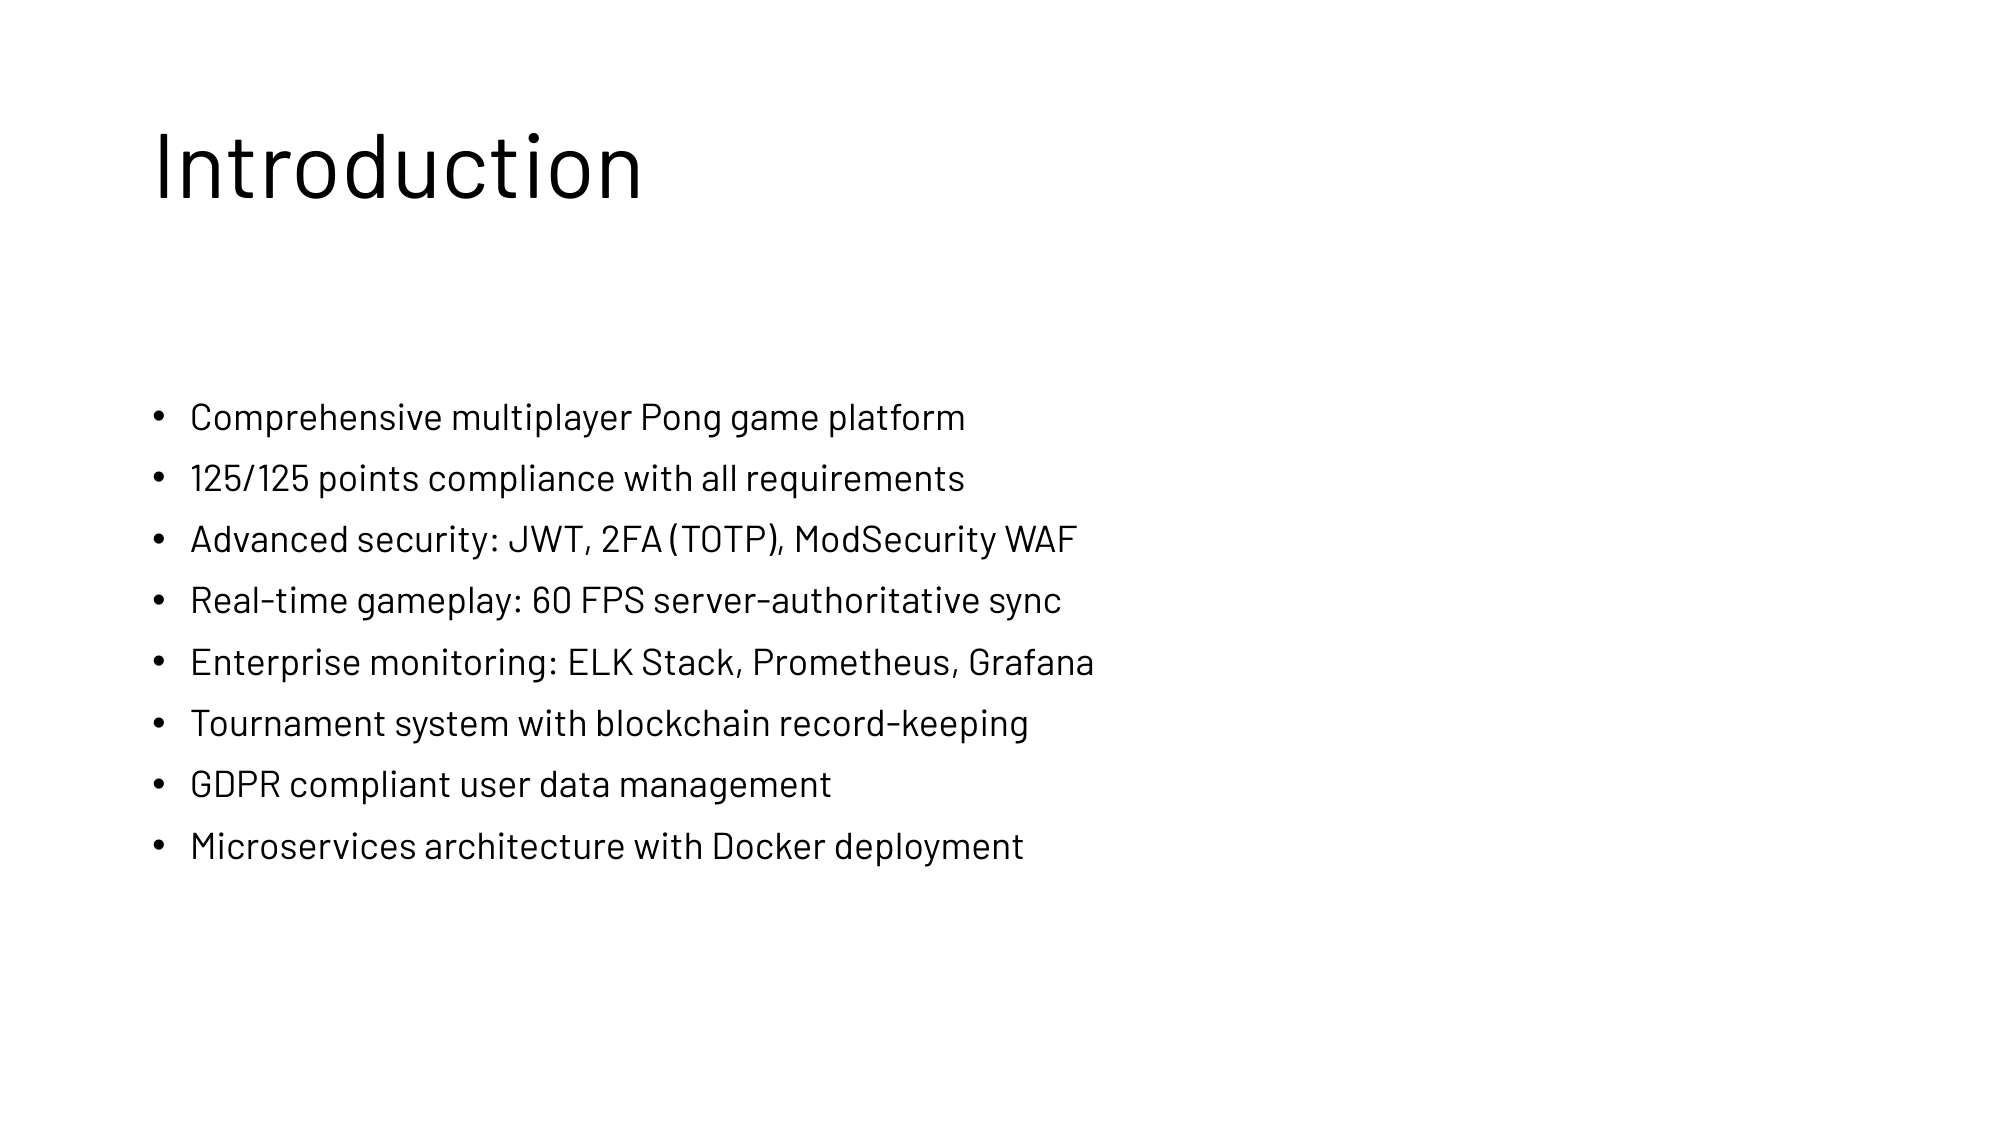

# Introduction

Comprehensive multiplayer Pong game platform
125/125 points compliance with all requirements
Advanced security: JWT, 2FA (TOTP), ModSecurity WAF
Real-time gameplay: 60 FPS server-authoritative sync
Enterprise monitoring: ELK Stack, Prometheus, Grafana
Tournament system with blockchain record-keeping
GDPR compliant user data management
Microservices architecture with Docker deployment